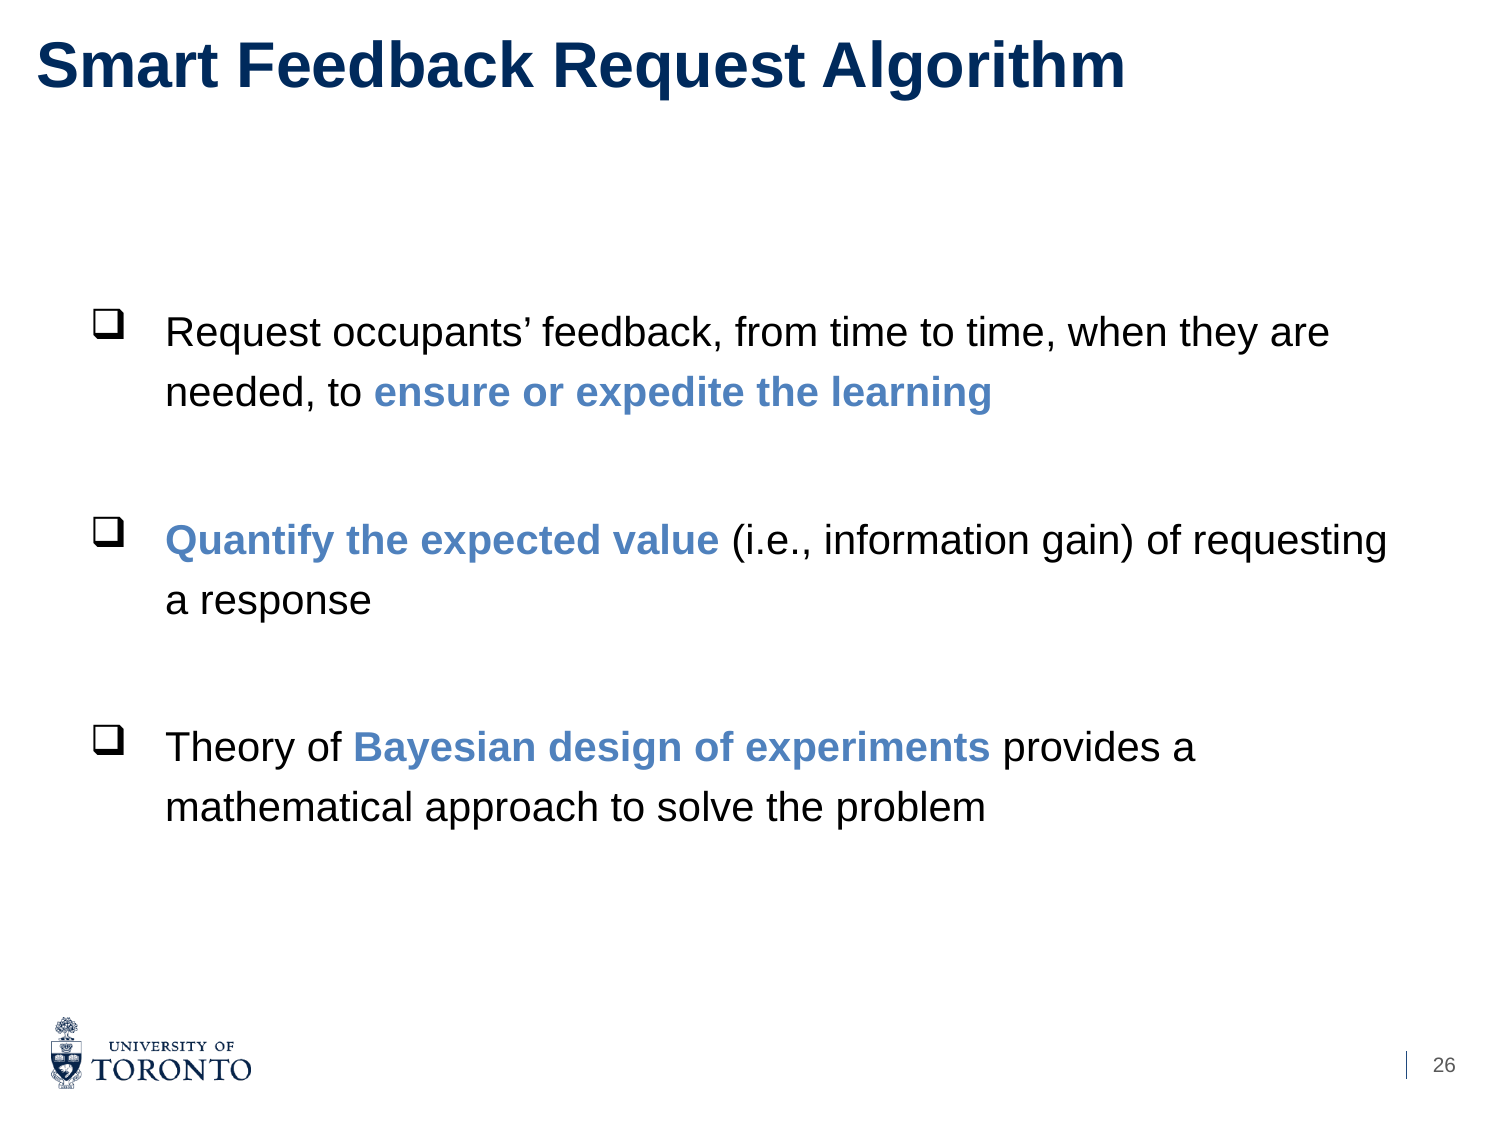

# Smart Feedback Request Algorithm
Request occupants’ feedback, from time to time, when they are needed, to ensure or expedite the learning
Quantify the expected value (i.e., information gain) of requesting a response
Theory of Bayesian design of experiments provides a mathematical approach to solve the problem
26